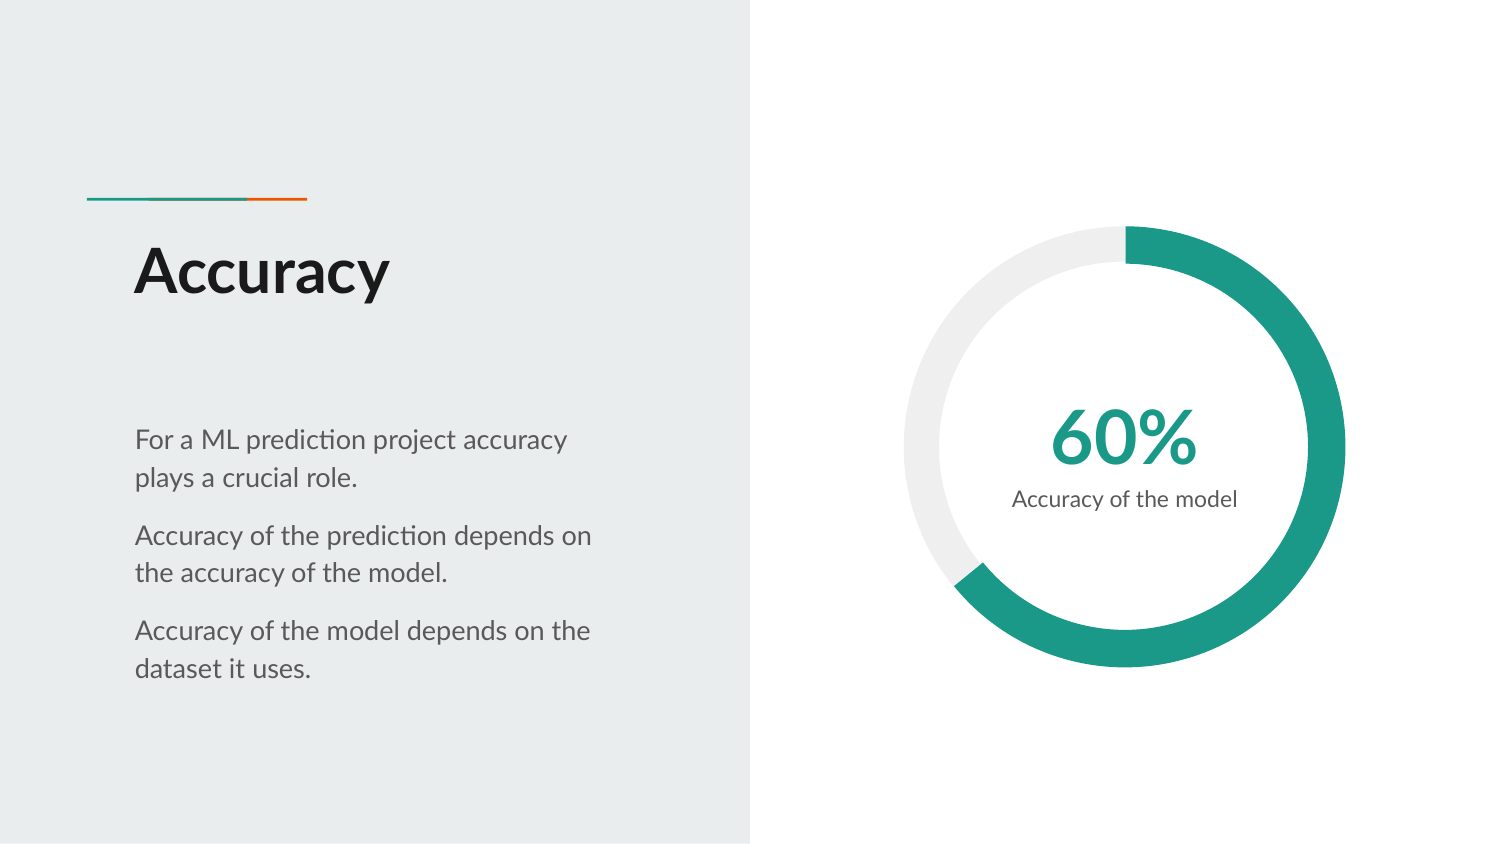

# Accuracy

60%

For a ML prediction project accuracy plays a crucial role.
Accuracy of the prediction depends on the accuracy of the model.
Accuracy of the model depends on the dataset it uses.
Accuracy of the model